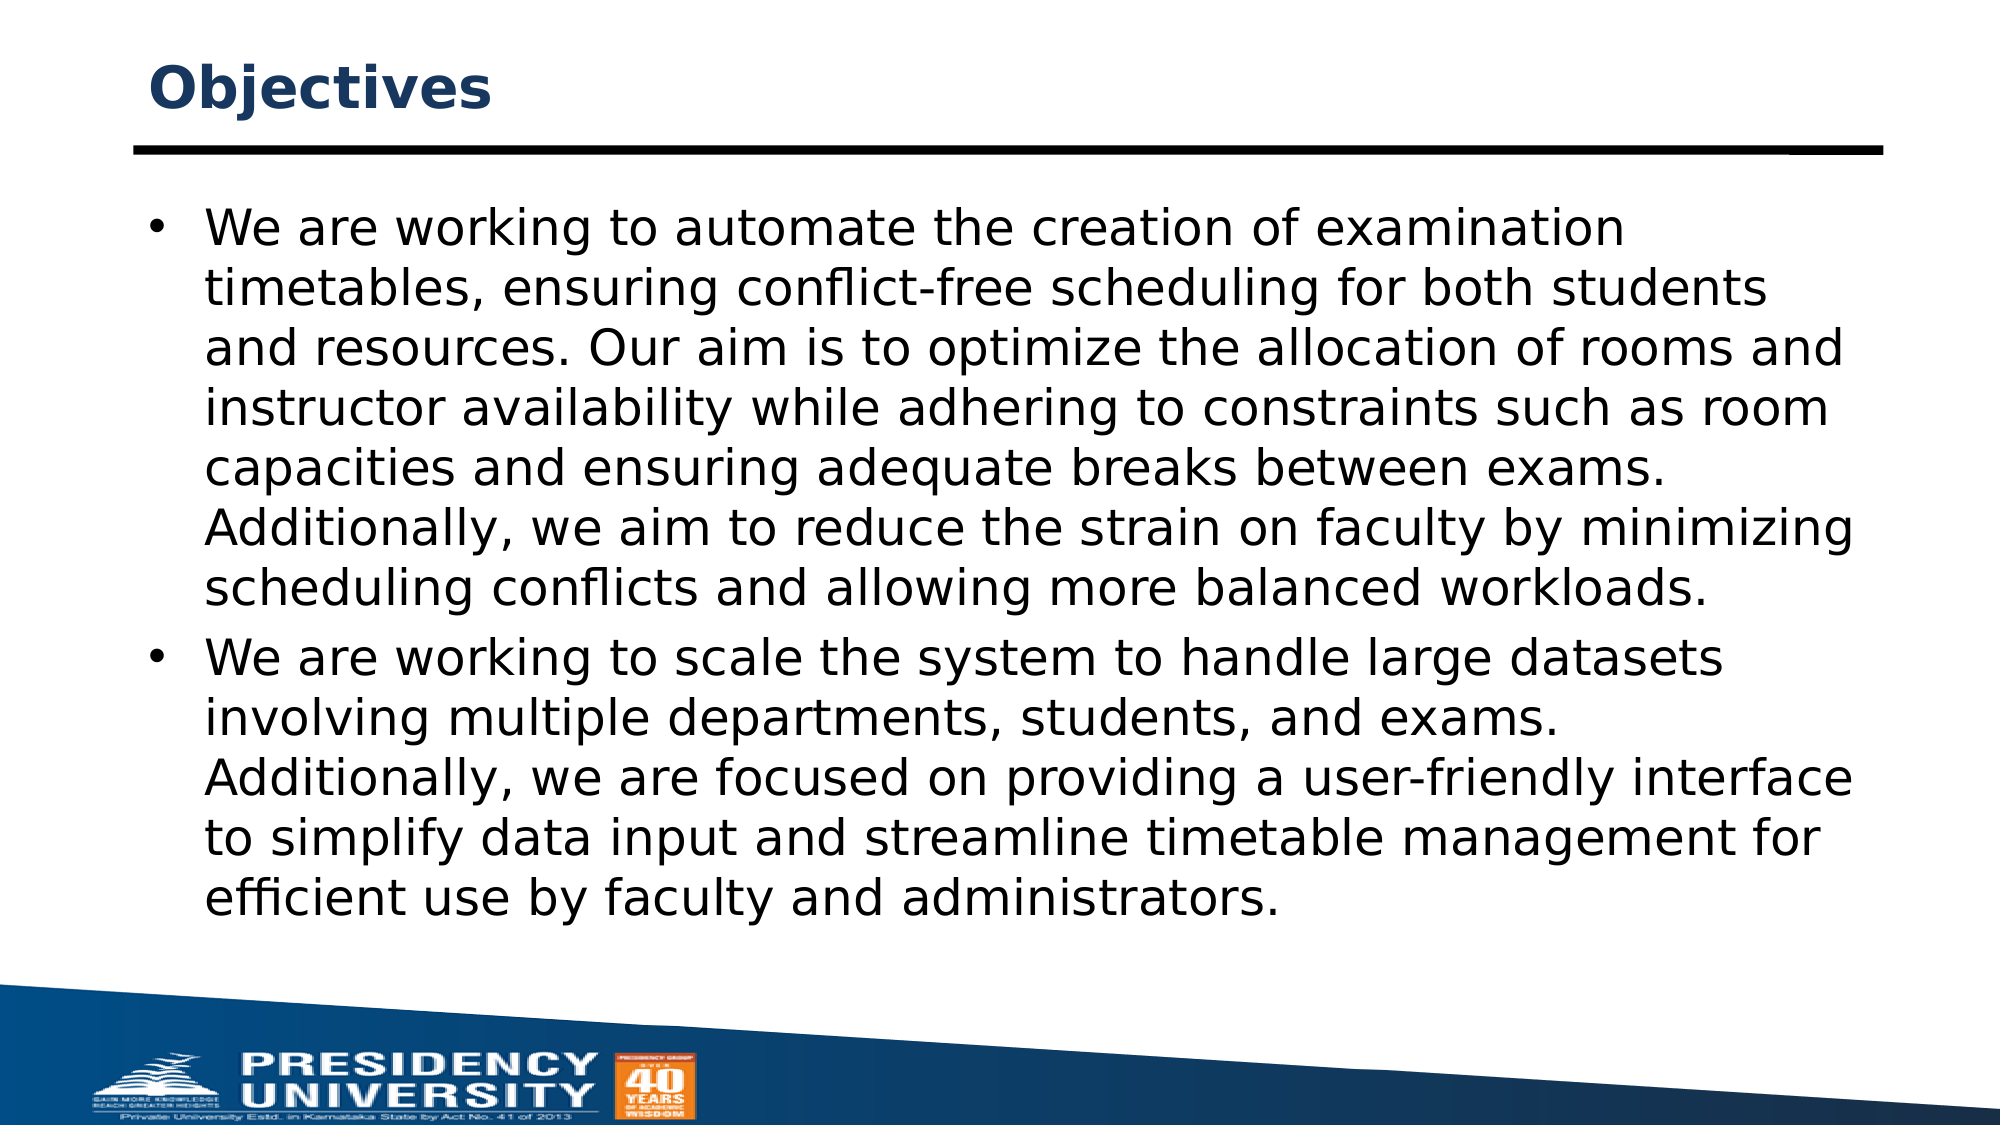

# Objectives
We are working to automate the creation of examination timetables, ensuring conflict-free scheduling for both students and resources. Our aim is to optimize the allocation of rooms and instructor availability while adhering to constraints such as room capacities and ensuring adequate breaks between exams. Additionally, we aim to reduce the strain on faculty by minimizing scheduling conflicts and allowing more balanced workloads.
We are working to scale the system to handle large datasets involving multiple departments, students, and exams. Additionally, we are focused on providing a user-friendly interface to simplify data input and streamline timetable management for efficient use by faculty and administrators.